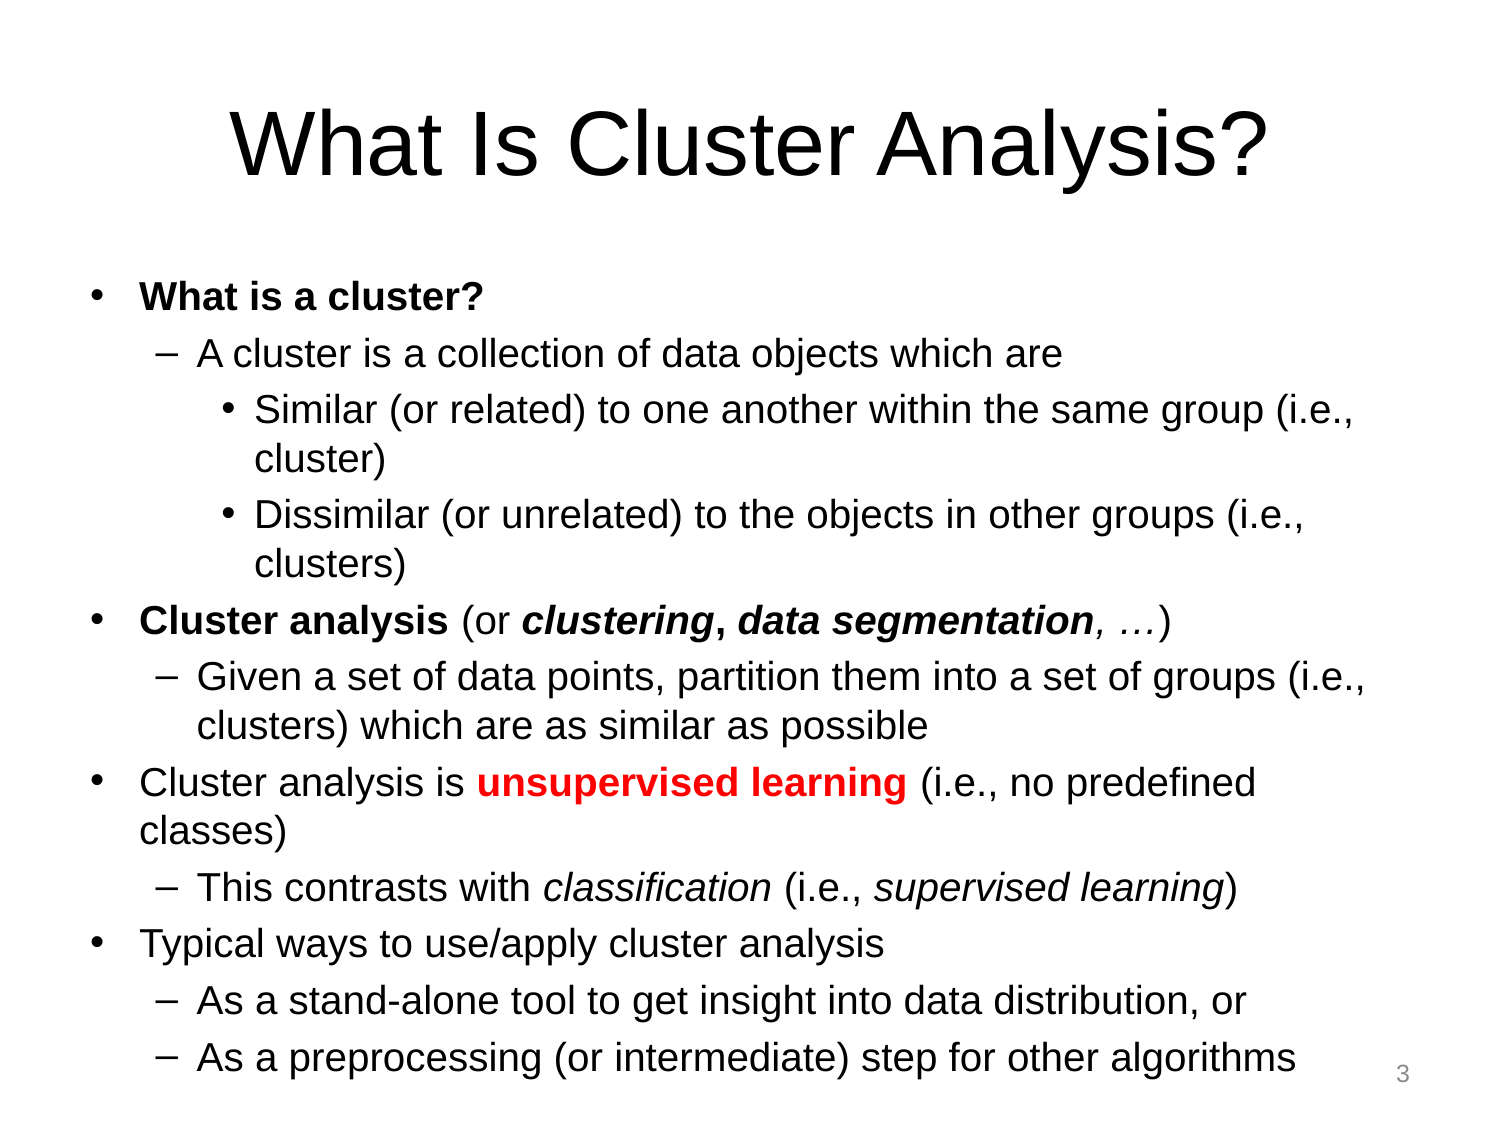

# What Is Cluster Analysis?
What is a cluster?
A cluster is a collection of data objects which are
Similar (or related) to one another within the same group (i.e., cluster)
Dissimilar (or unrelated) to the objects in other groups (i.e., clusters)
Cluster analysis (or clustering, data segmentation, …)
Given a set of data points, partition them into a set of groups (i.e., clusters) which are as similar as possible
Cluster analysis is unsupervised learning (i.e., no predefined classes)
This contrasts with classification (i.e., supervised learning)
Typical ways to use/apply cluster analysis
As a stand-alone tool to get insight into data distribution, or
As a preprocessing (or intermediate) step for other algorithms
3